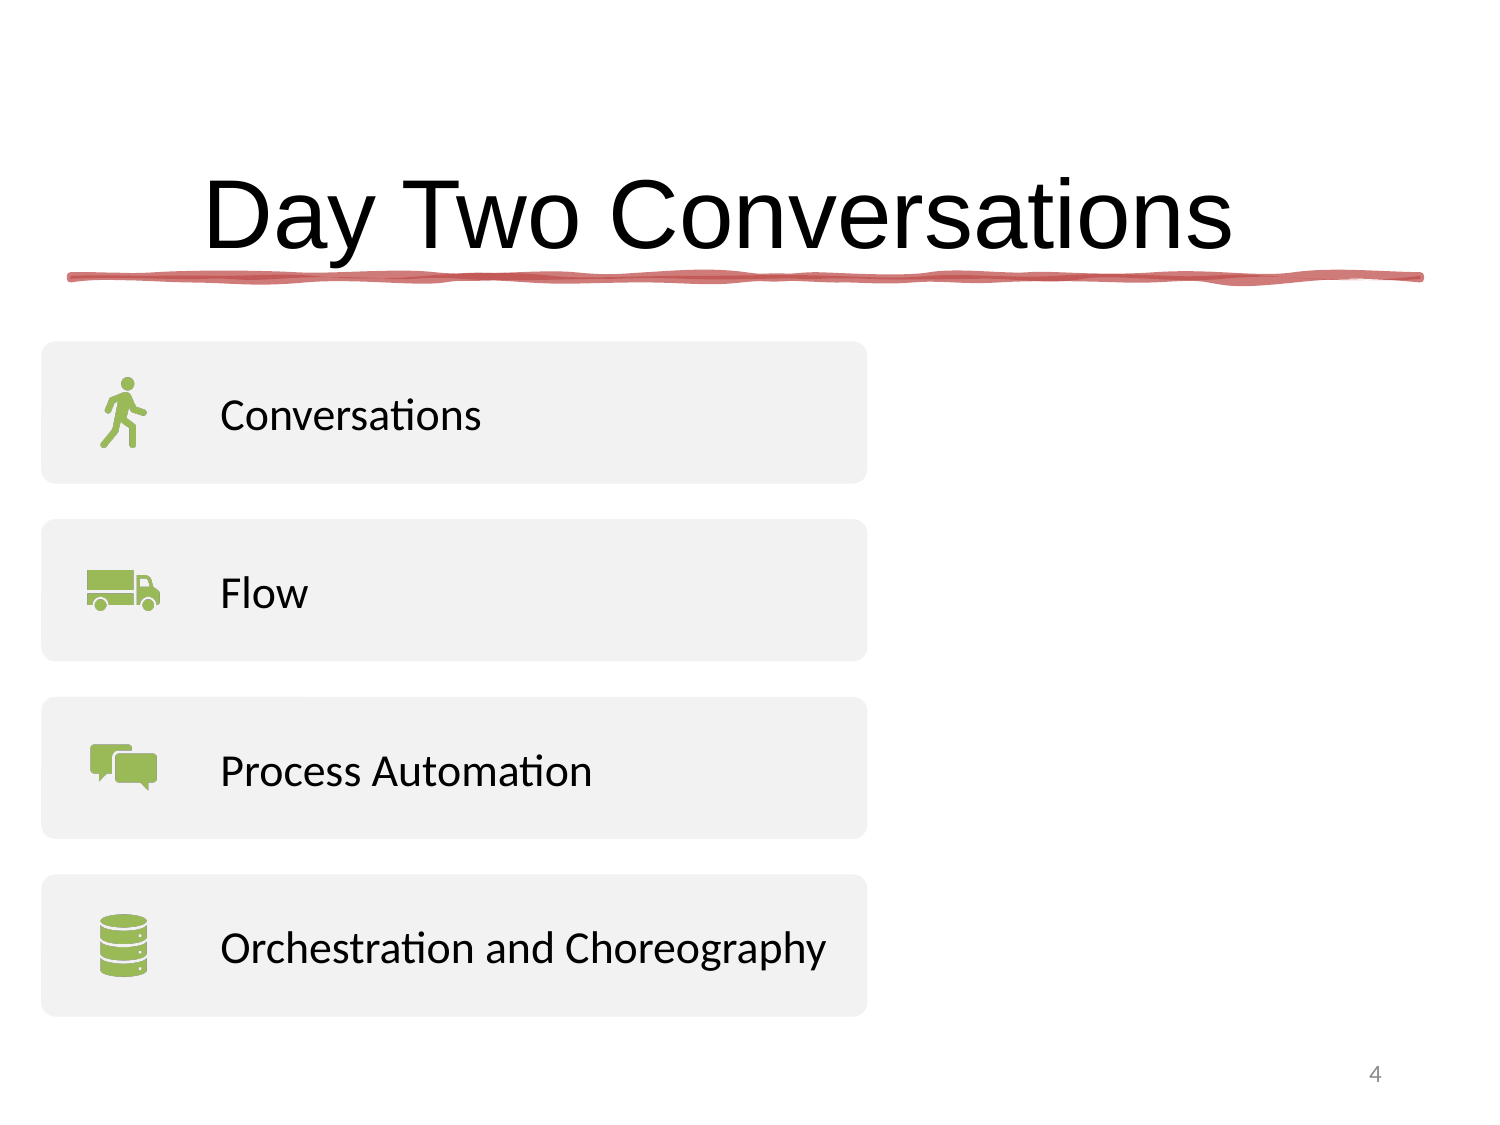

Day Two Conversations

Conversations
Flow
Process Automation
Orchestration and Choreography
4